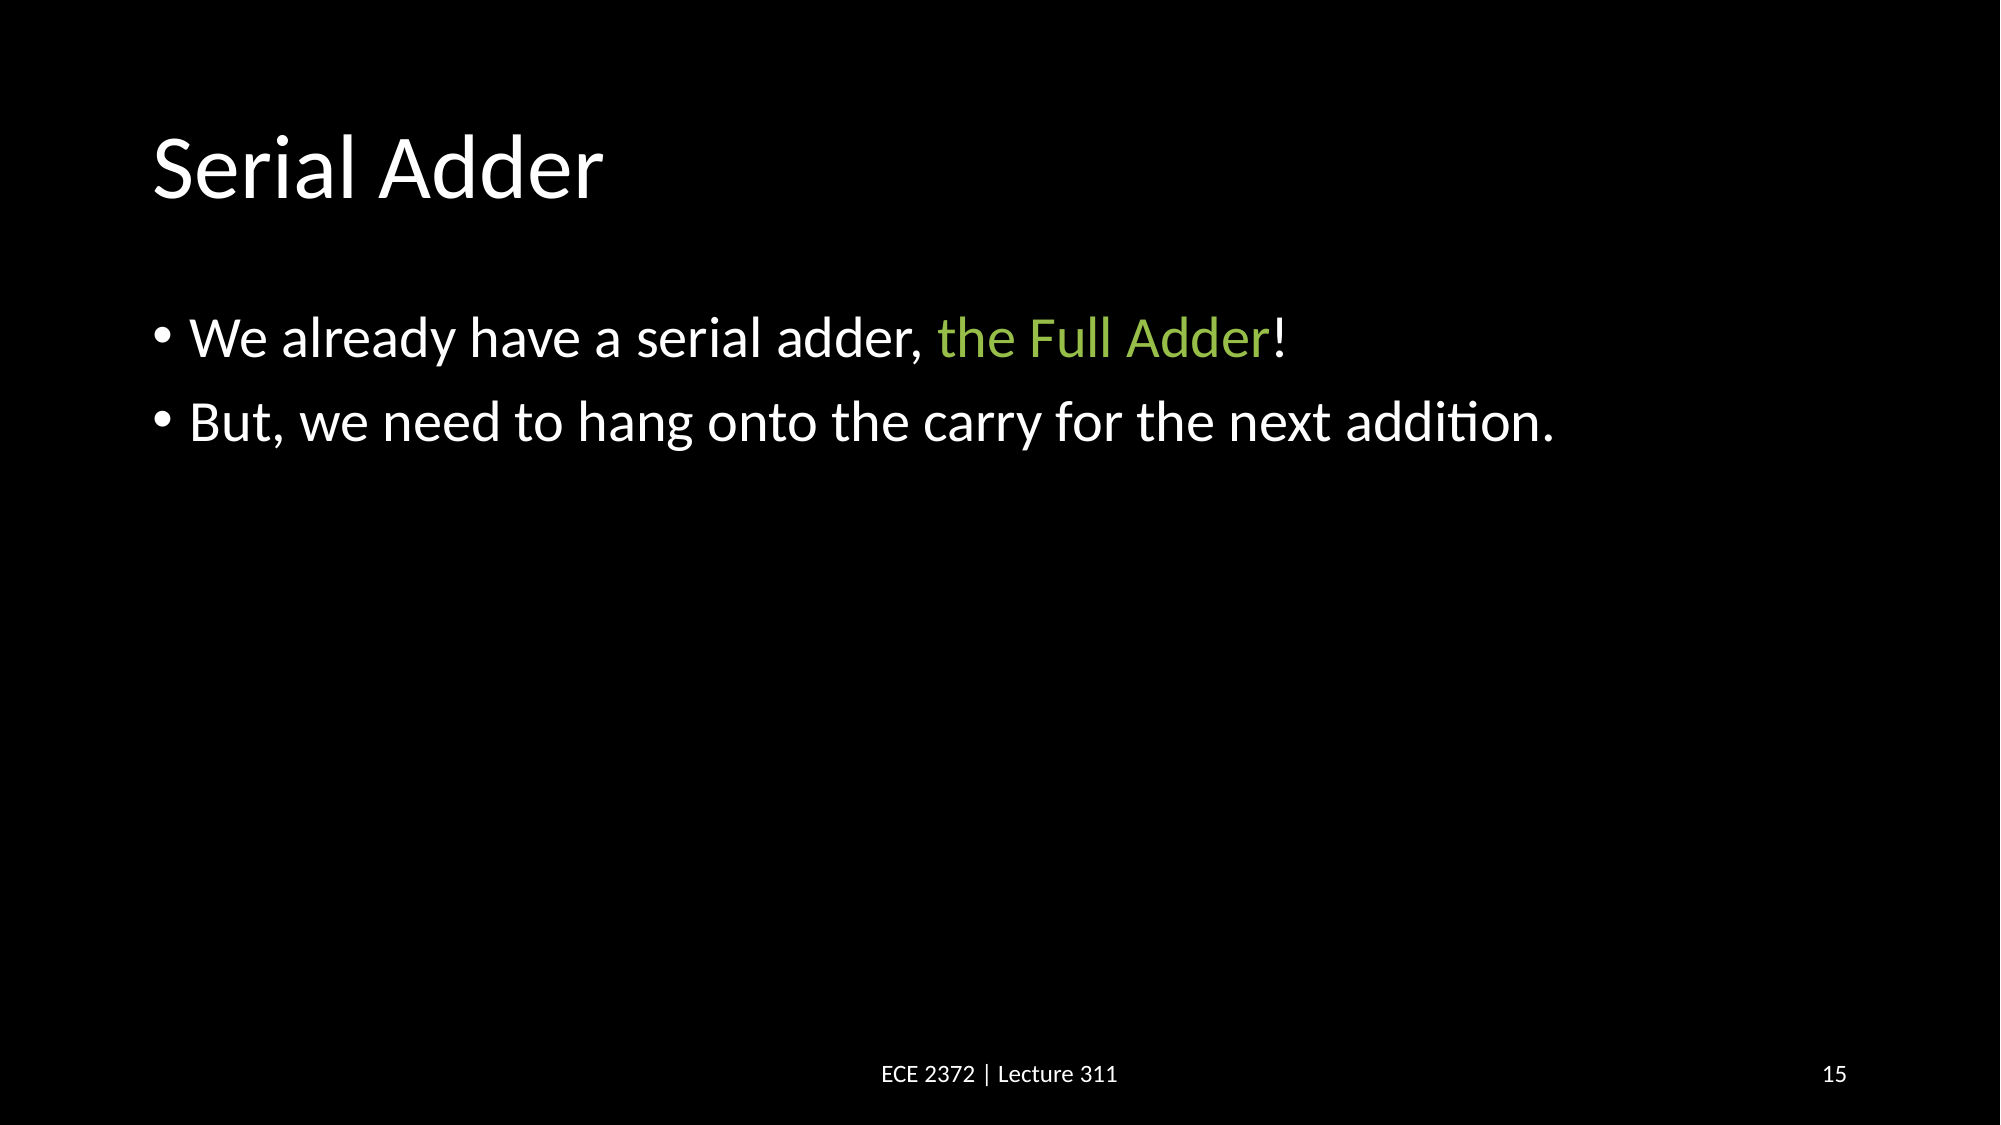

# Serial Adder
We already have a serial adder, the Full Adder!
But, we need to hang onto the carry for the next addition.
ECE 2372 | Lecture 311
15